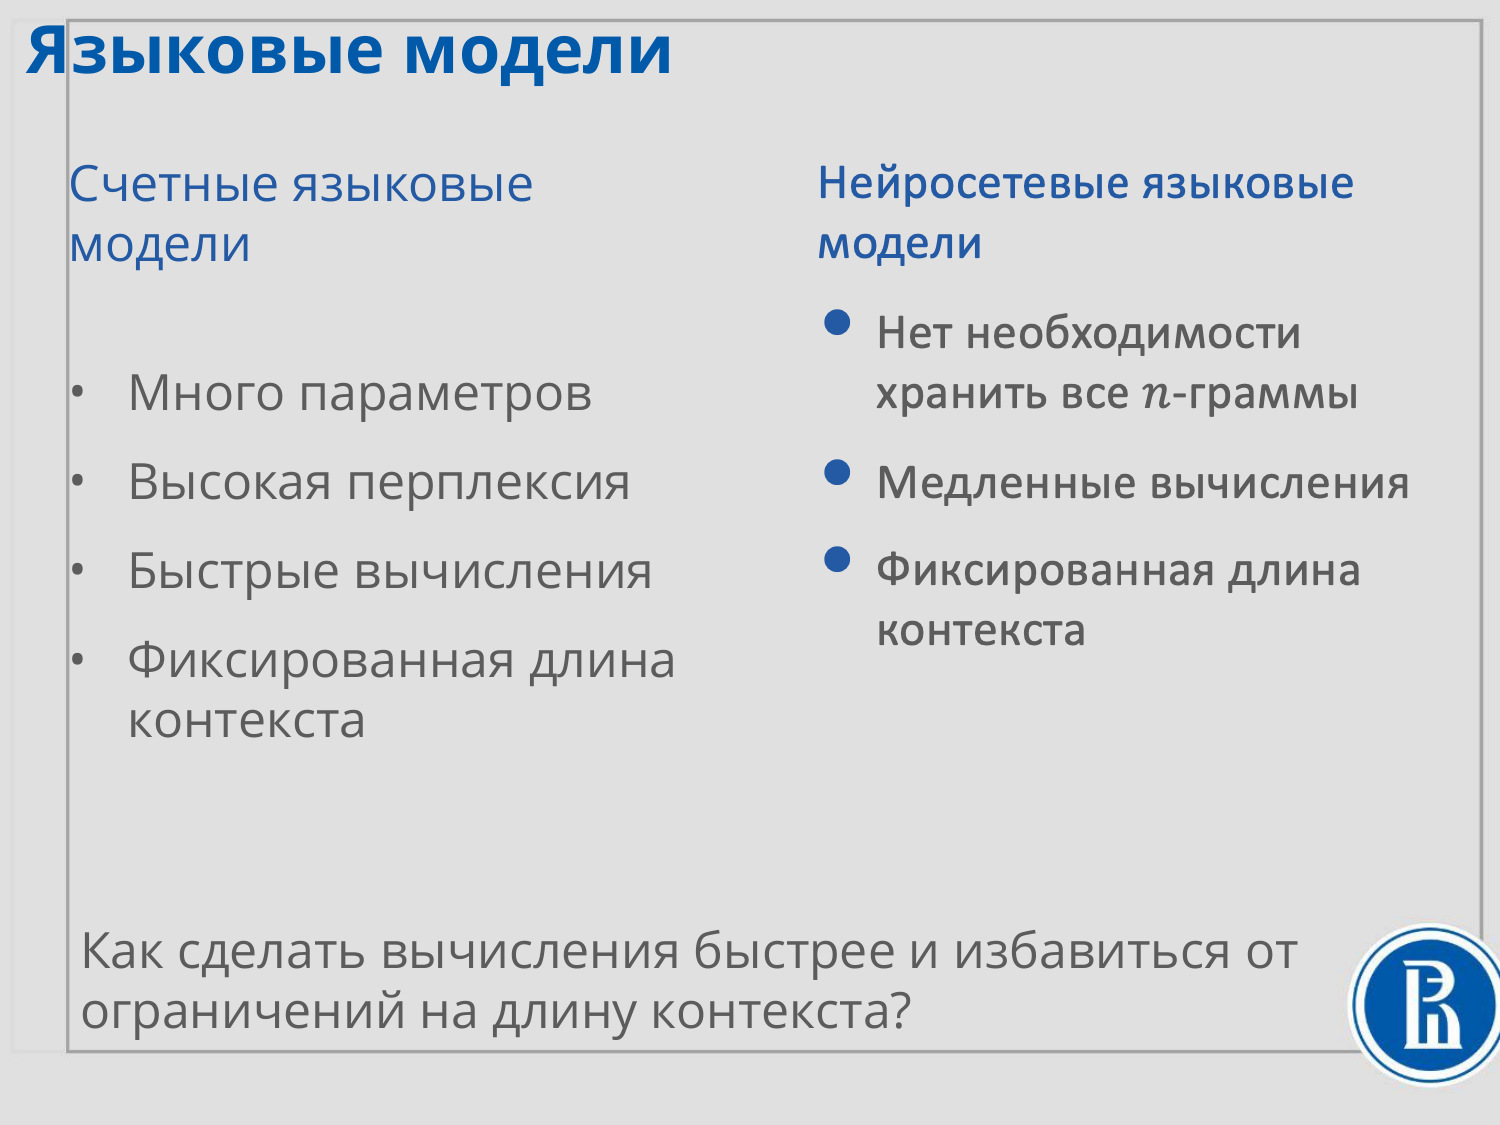

Языковые модели
Счетные языковые модели
Много параметров
Высокая перплексия
Быстрые вычисления
Фиксированная длина контекста

Как сделать вычисления быстрее и избавиться от ограничений на длину контекста?